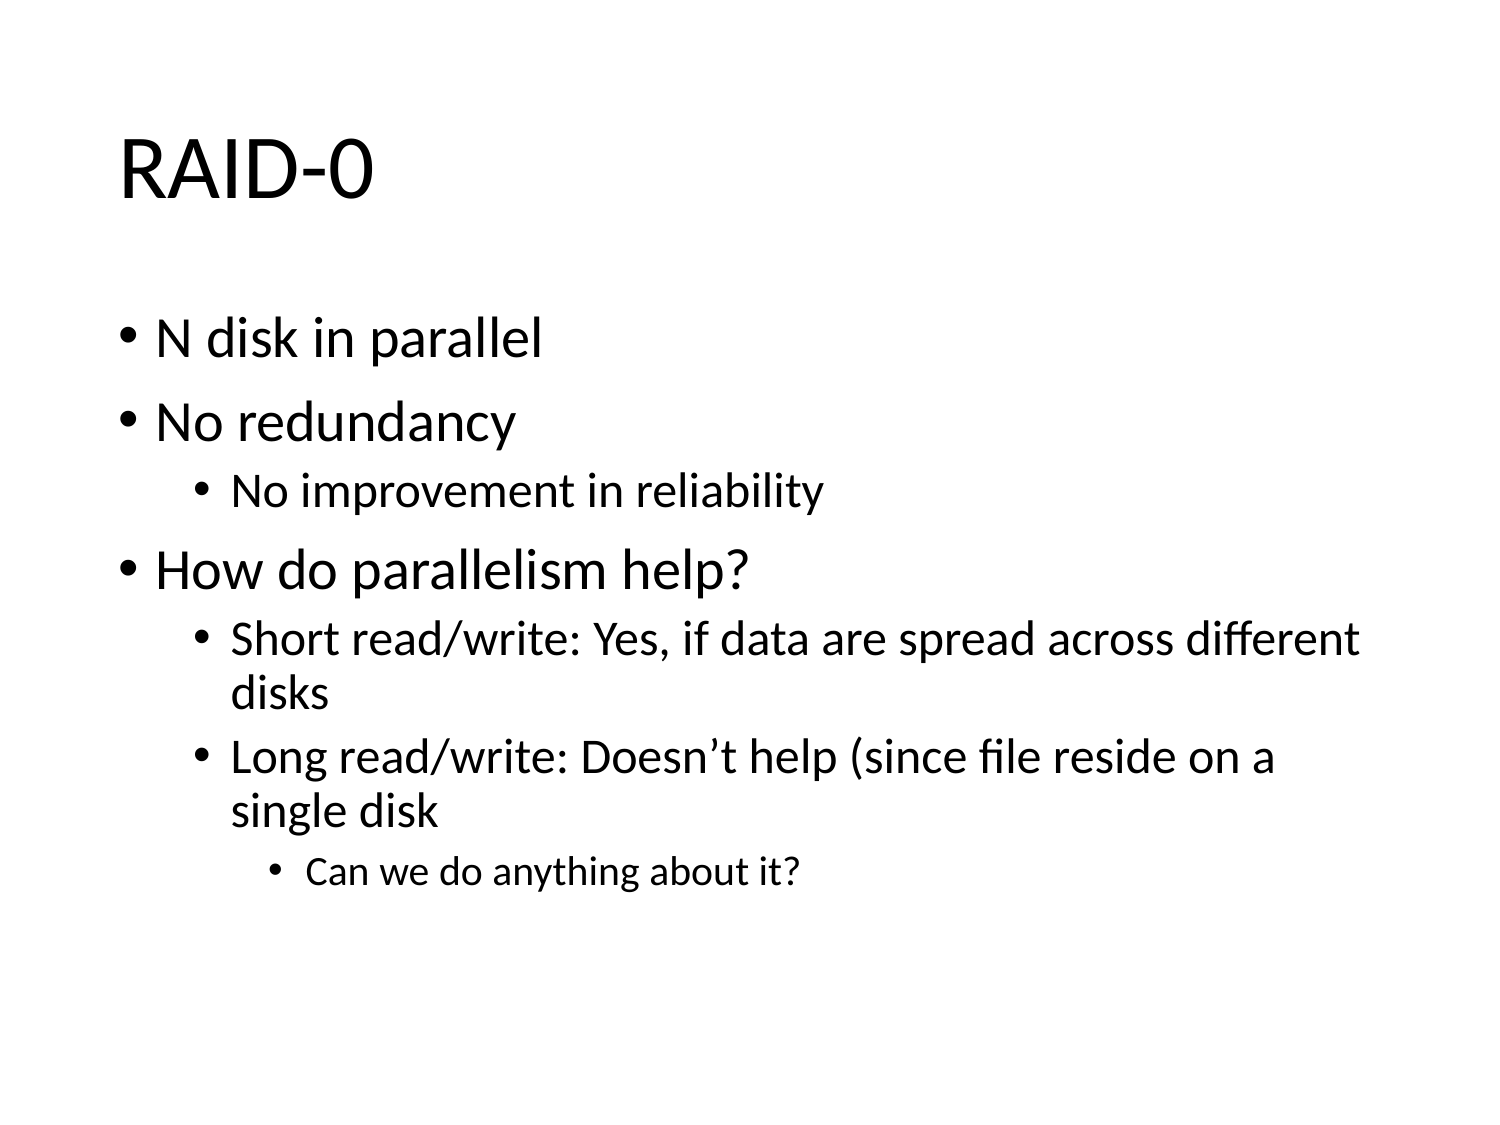

# RAID-0
N disk in parallel
No redundancy
No improvement in reliability
How do parallelism help?
Short read/write: Yes, if data are spread across different disks
Long read/write: Doesn’t help (since file reside on a single disk
Can we do anything about it?